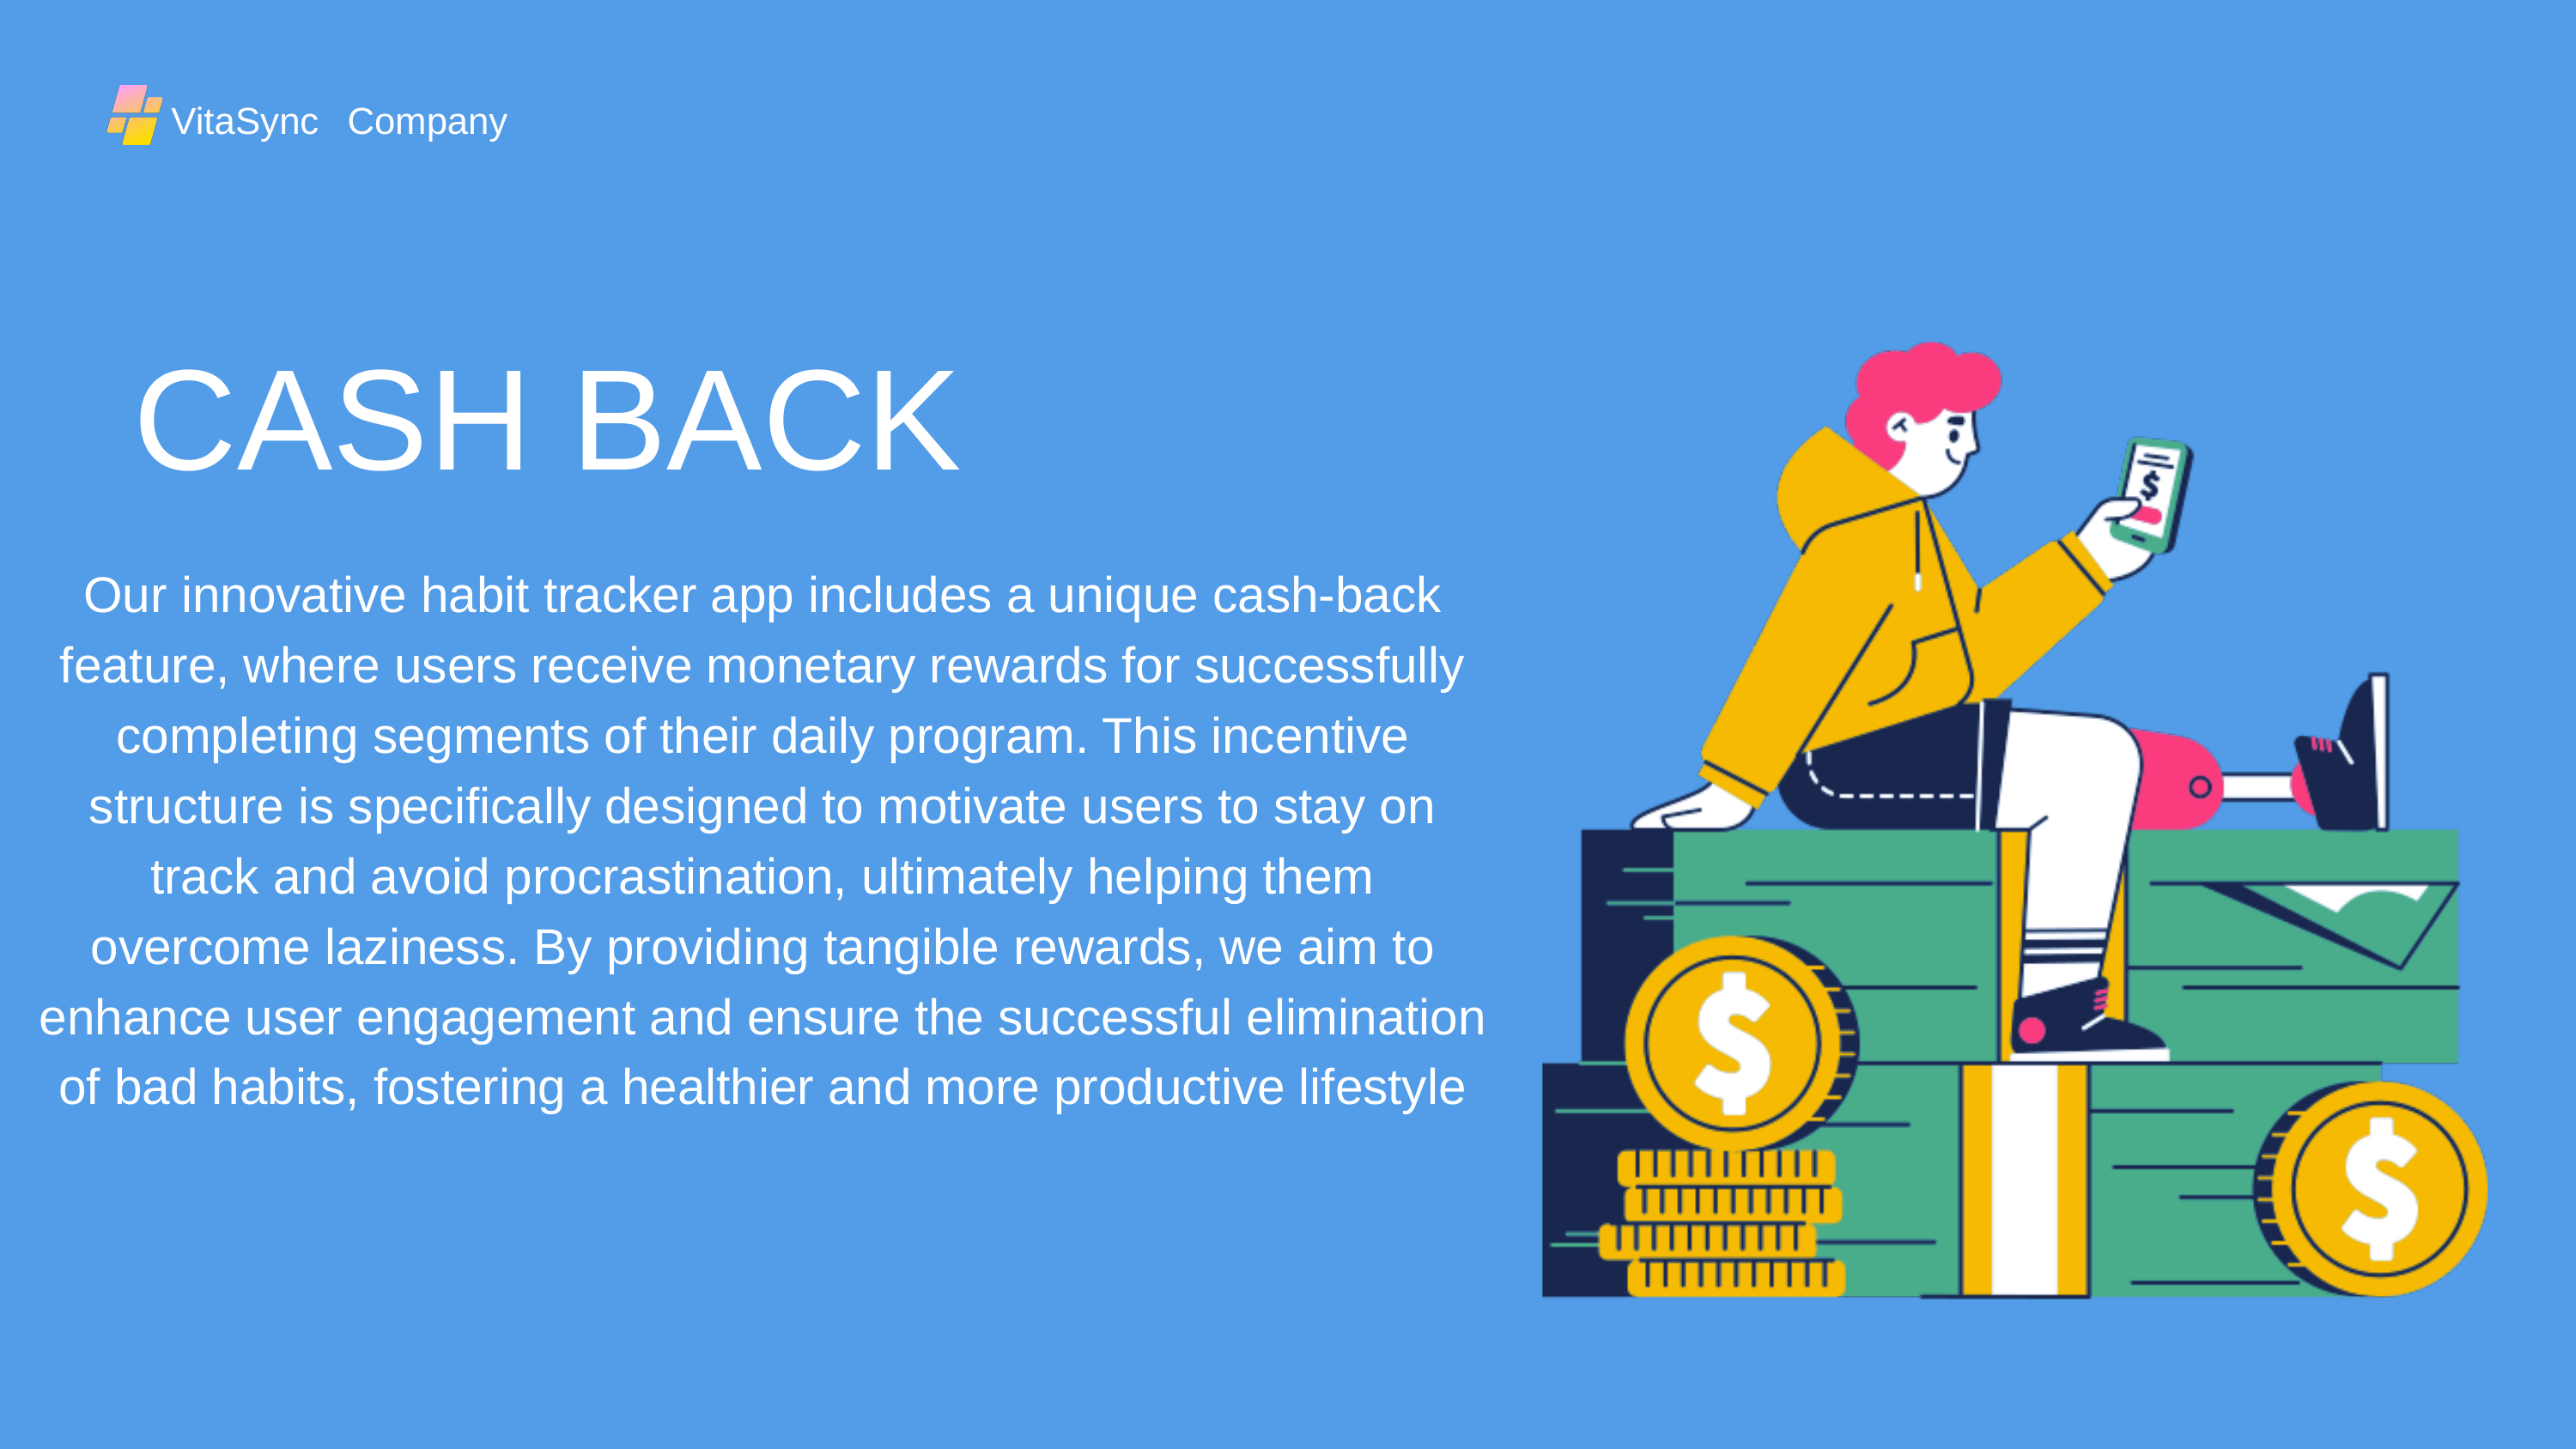

VitaSync
Company
CASH BACK

Our innovative habit tracker app includes a unique cash-back feature, where users receive monetary rewards for successfully completing segments of their daily program. This incentive structure is specifically designed to motivate users to stay on track and avoid procrastination, ultimately helping them overcome laziness. By providing tangible rewards, we aim to enhance user engagement and ensure the successful elimination of bad habits, fostering a healthier and more productive lifestyle